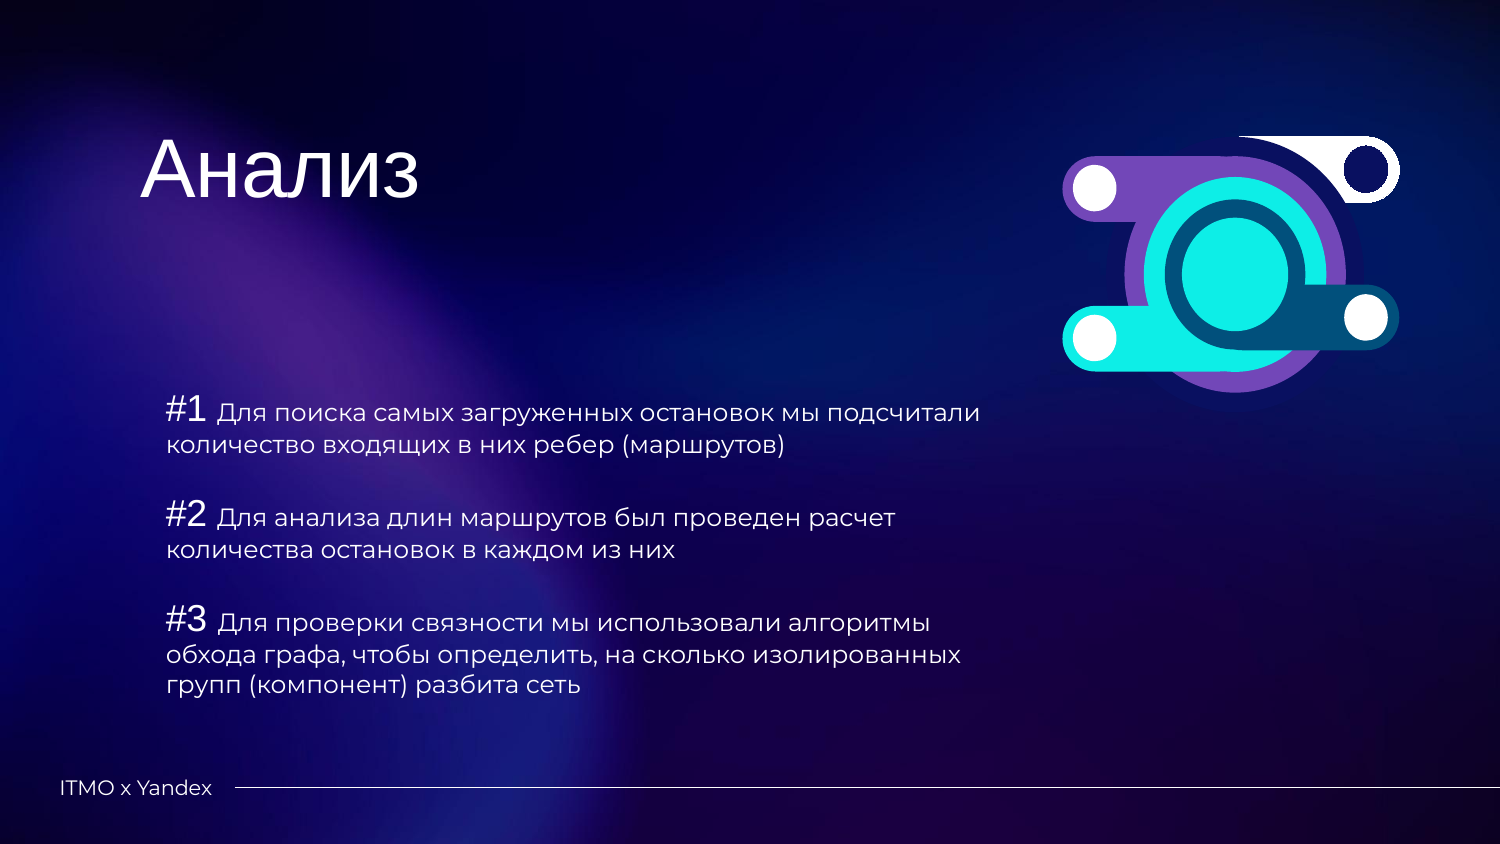

Анализ

#1 Для поиска самых загруженных остановок мы подсчитали количество входящих в них ребер (маршрутов)

#2 Для анализа длин маршрутов был проведен расчет количества остановок в каждом из них

#3 Для проверки связности мы использовали алгоритмы обхода графа, чтобы определить, на сколько изолированных групп (компонент) разбита сеть
ITMO x Yandex